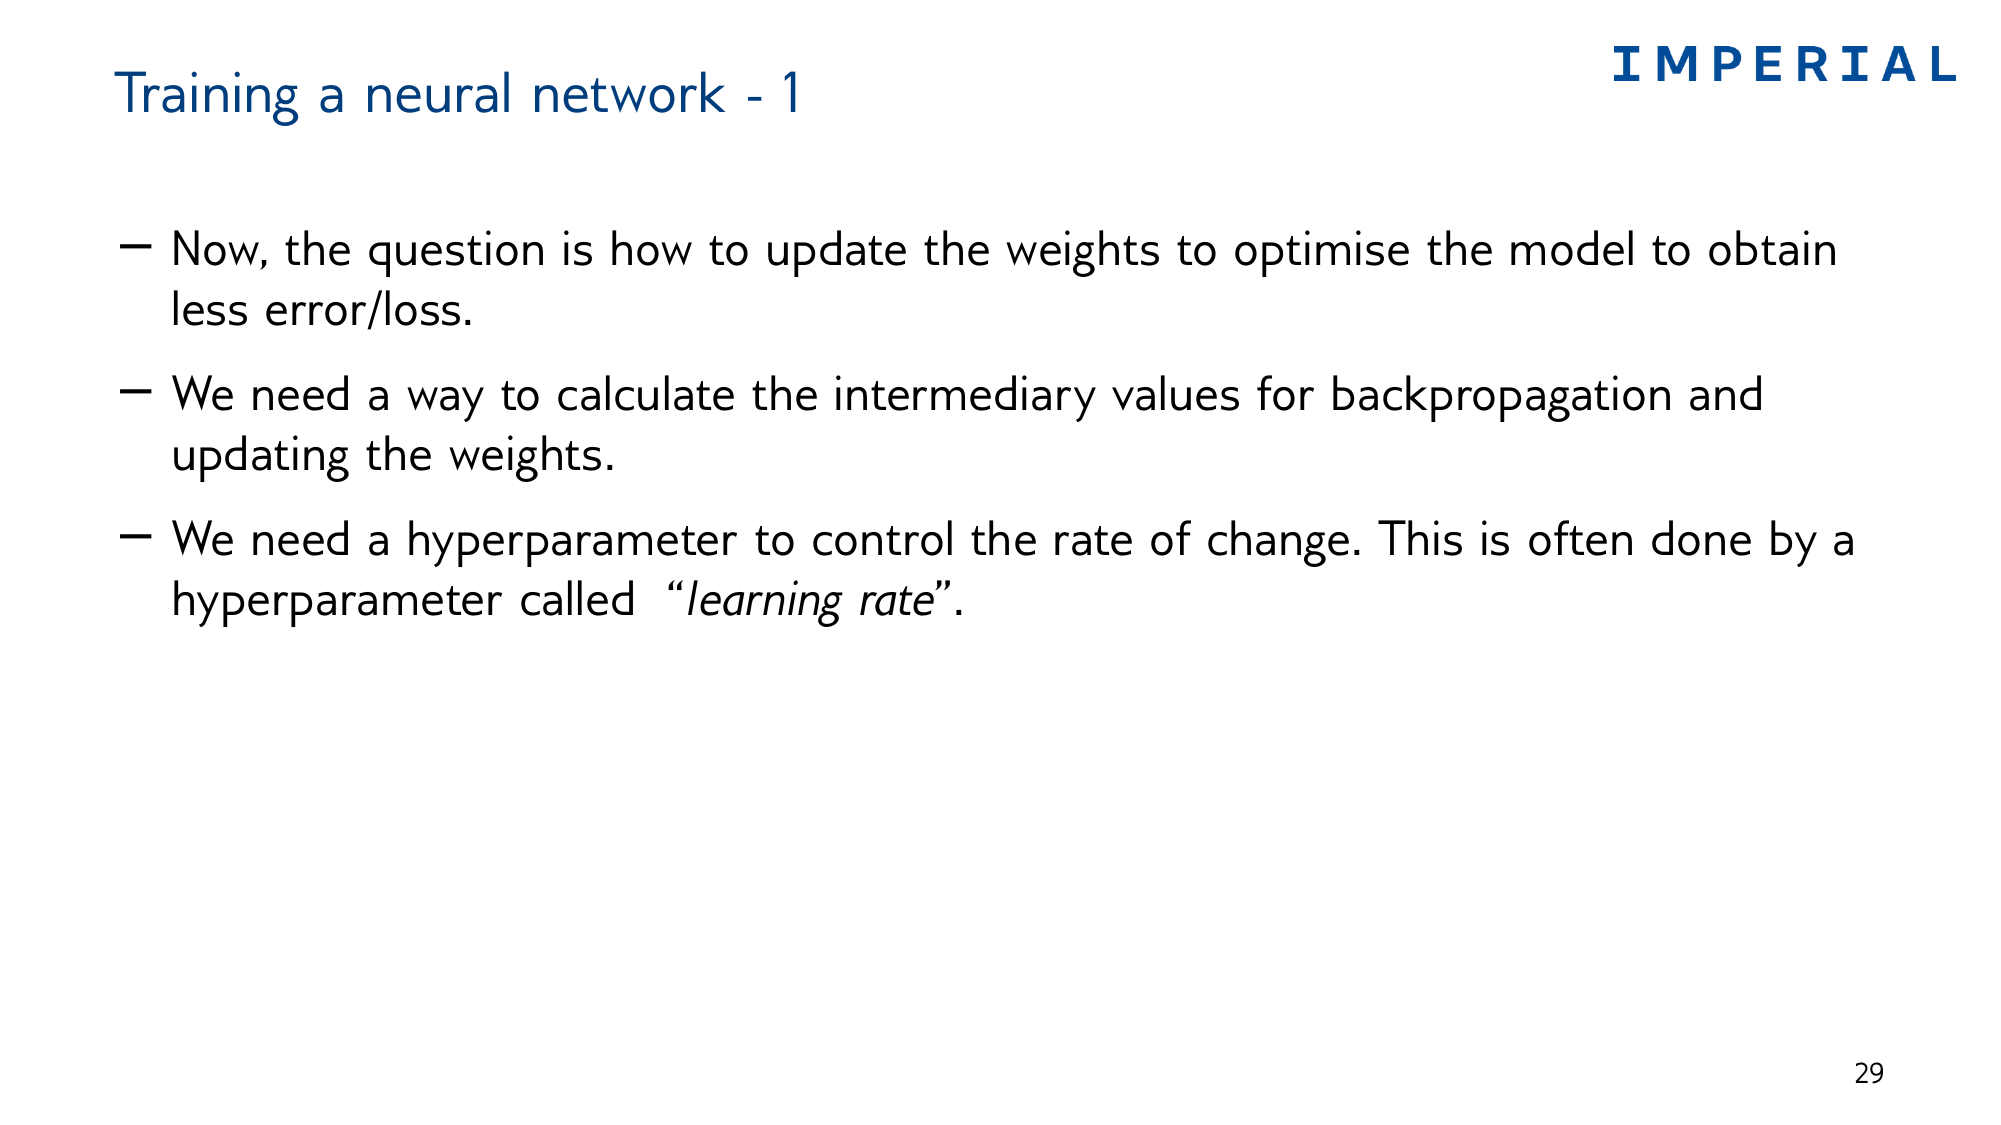

# Training a neural network - 1
Now, the question is how to update the weights to optimise the model to obtain less error/loss.
We need a way to calculate the intermediary values for backpropagation and updating the weights.
We need a hyperparameter to control the rate of change. This is often done by a hyperparameter called  “learning rate”.
29